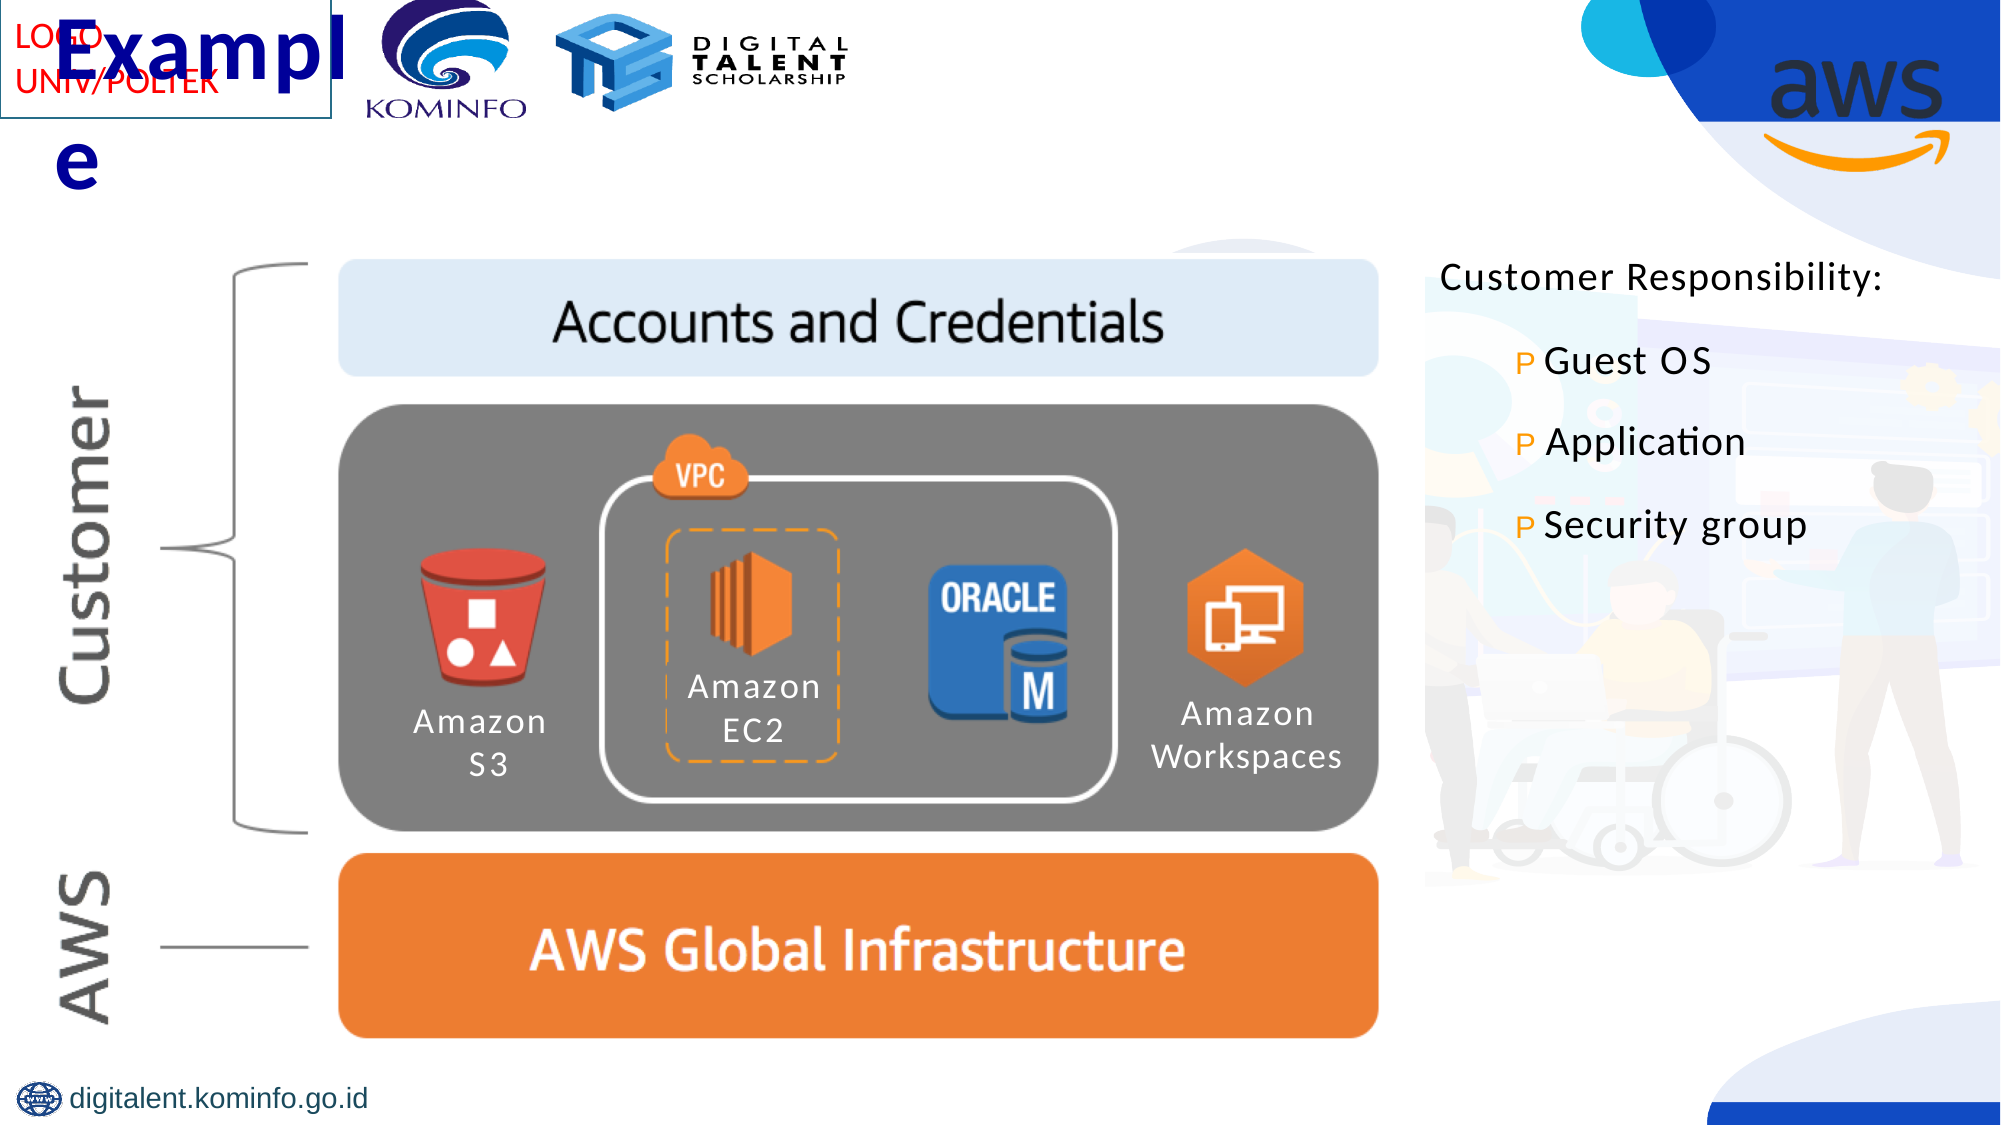

# Example

Customer Responsibility:
P Guest OS
P Application
P Security group

Amazon

Amazon

Amazon  S3

EC2
Workspaces